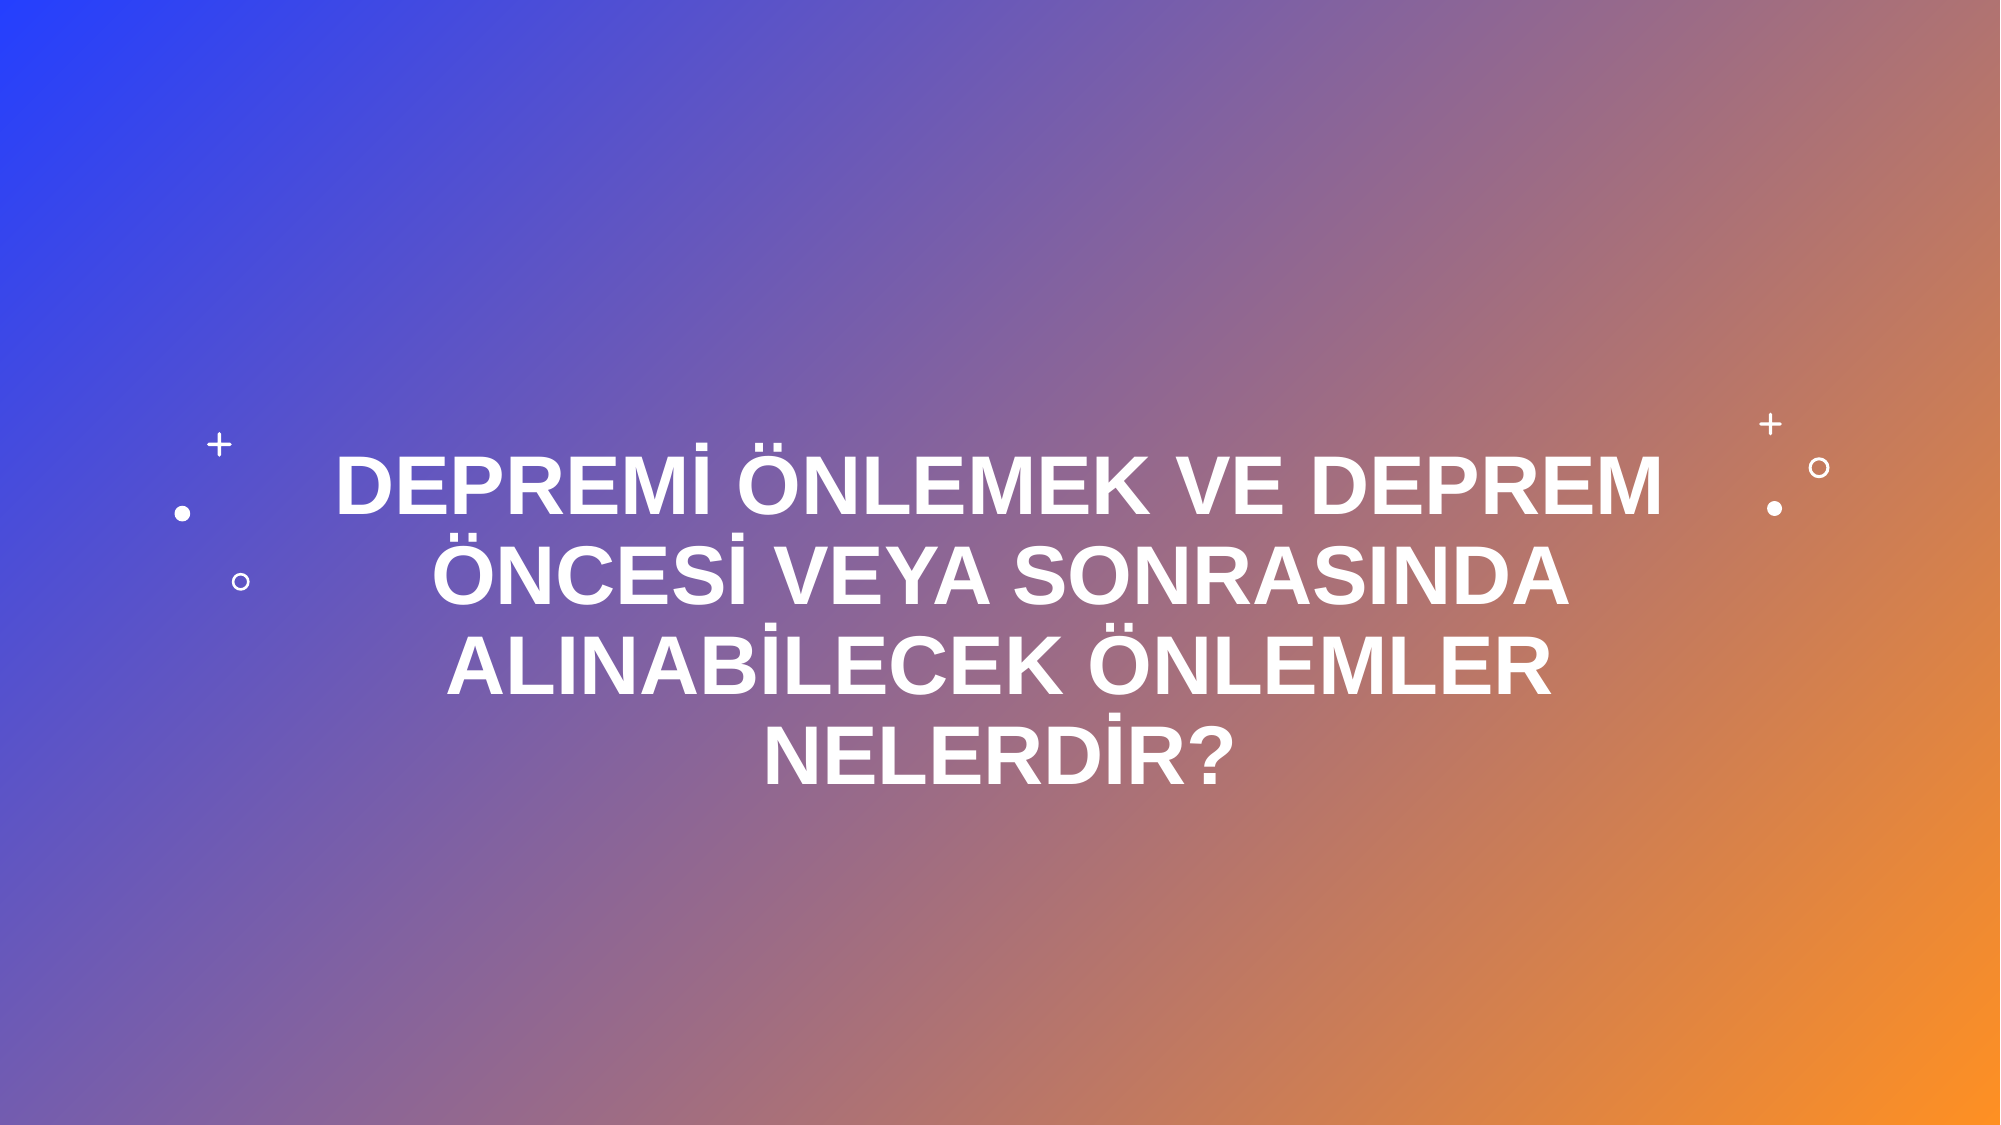

# Depremi önlemek ve Deprem öncesi veya sonrasında alınabilecek önlemler nelerdir?